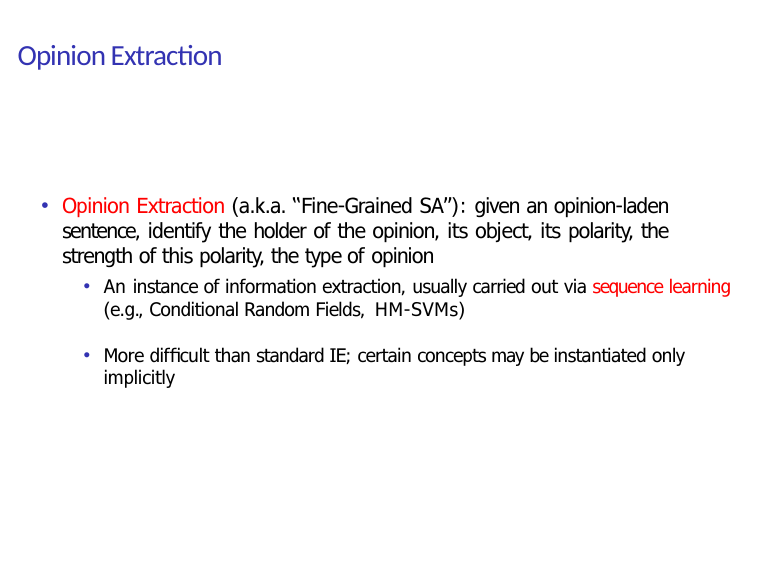

# Opinion Extraction
Opinion Extraction (a.k.a. “Fine-Grained SA”): given an opinion-laden  sentence, identify the holder of the opinion, its object, its polarity, the  strength of this polarity, the type of opinion
An instance of information extraction, usually carried out via sequence learning  (e.g., Conditional Random Fields, HM-SVMs)

More difficult than standard IE; certain concepts may be instantiated only  implicitly